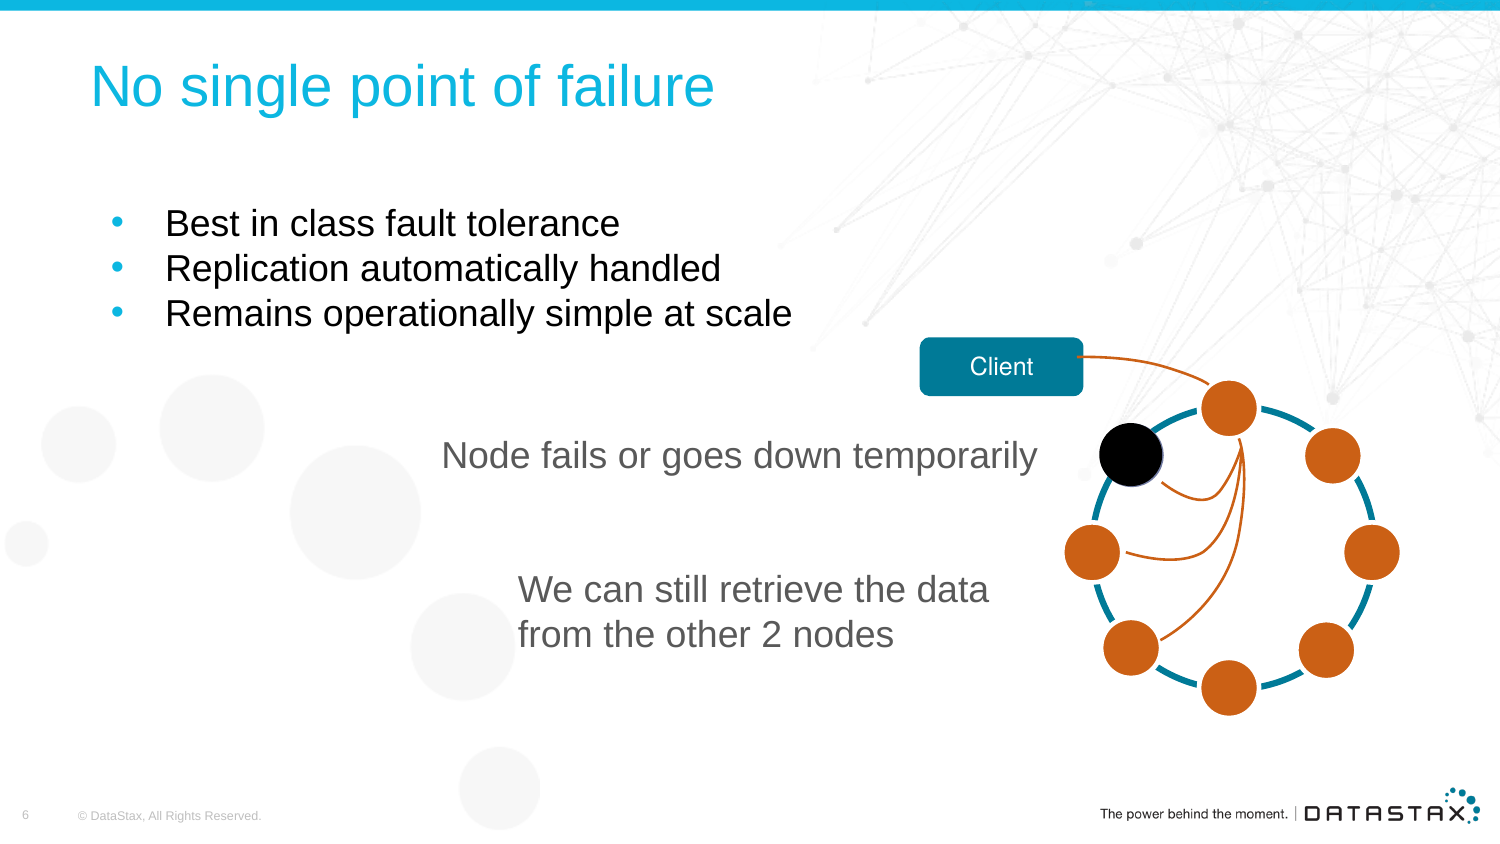

# No single point of failure
Best in class fault tolerance
Replication automatically handled
Remains operationally simple at scale

Client

80

Node fails or goes down temporarily
We can still retrieve the data from the other 2 nodes
© DataStax, All Rights Reserved.
6